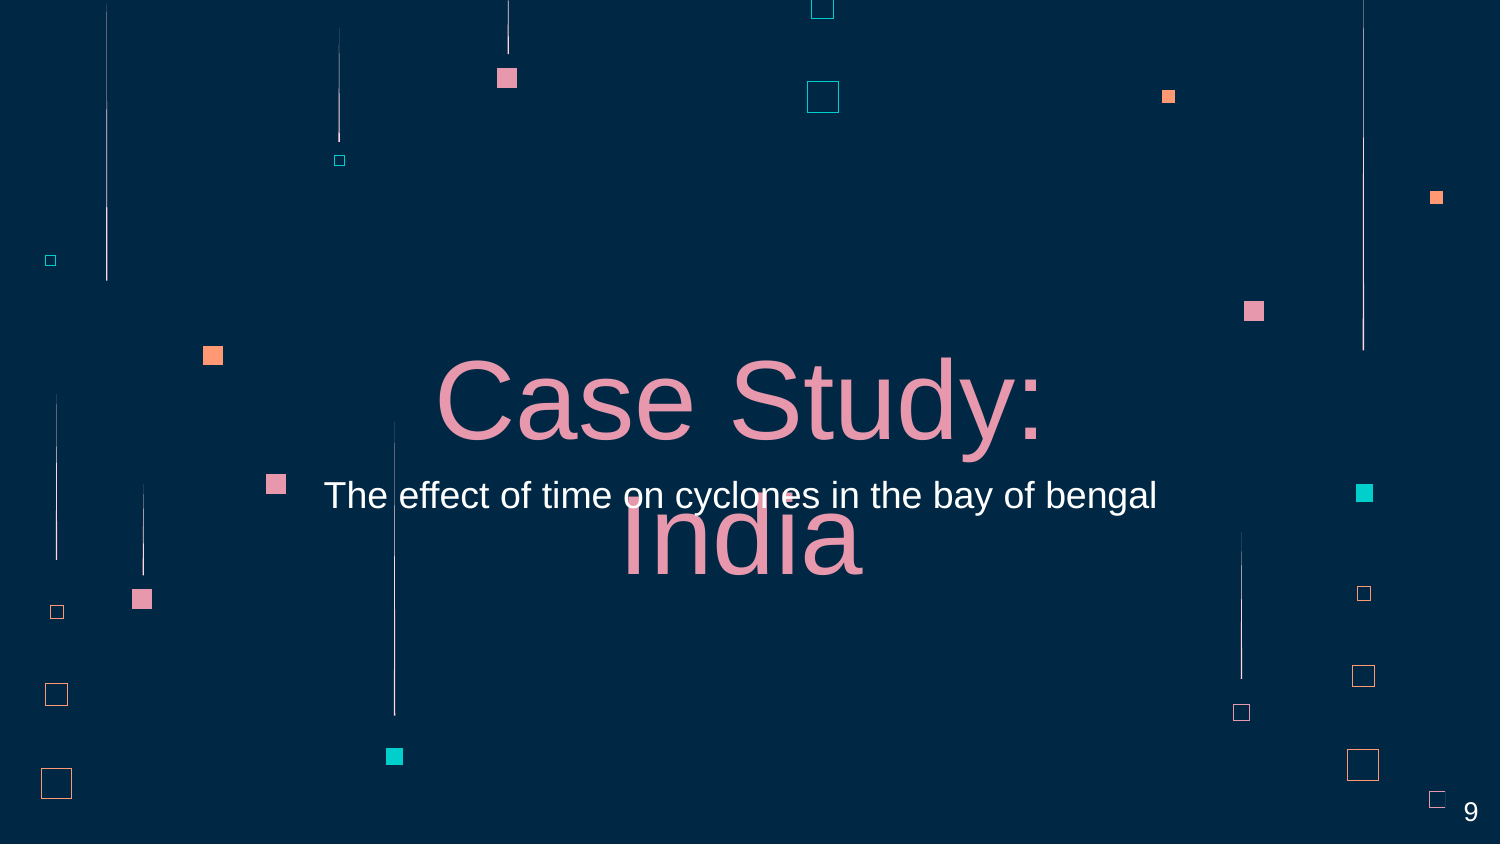

# Case Study: India
The effect of time on cyclones in the bay of bengal
9